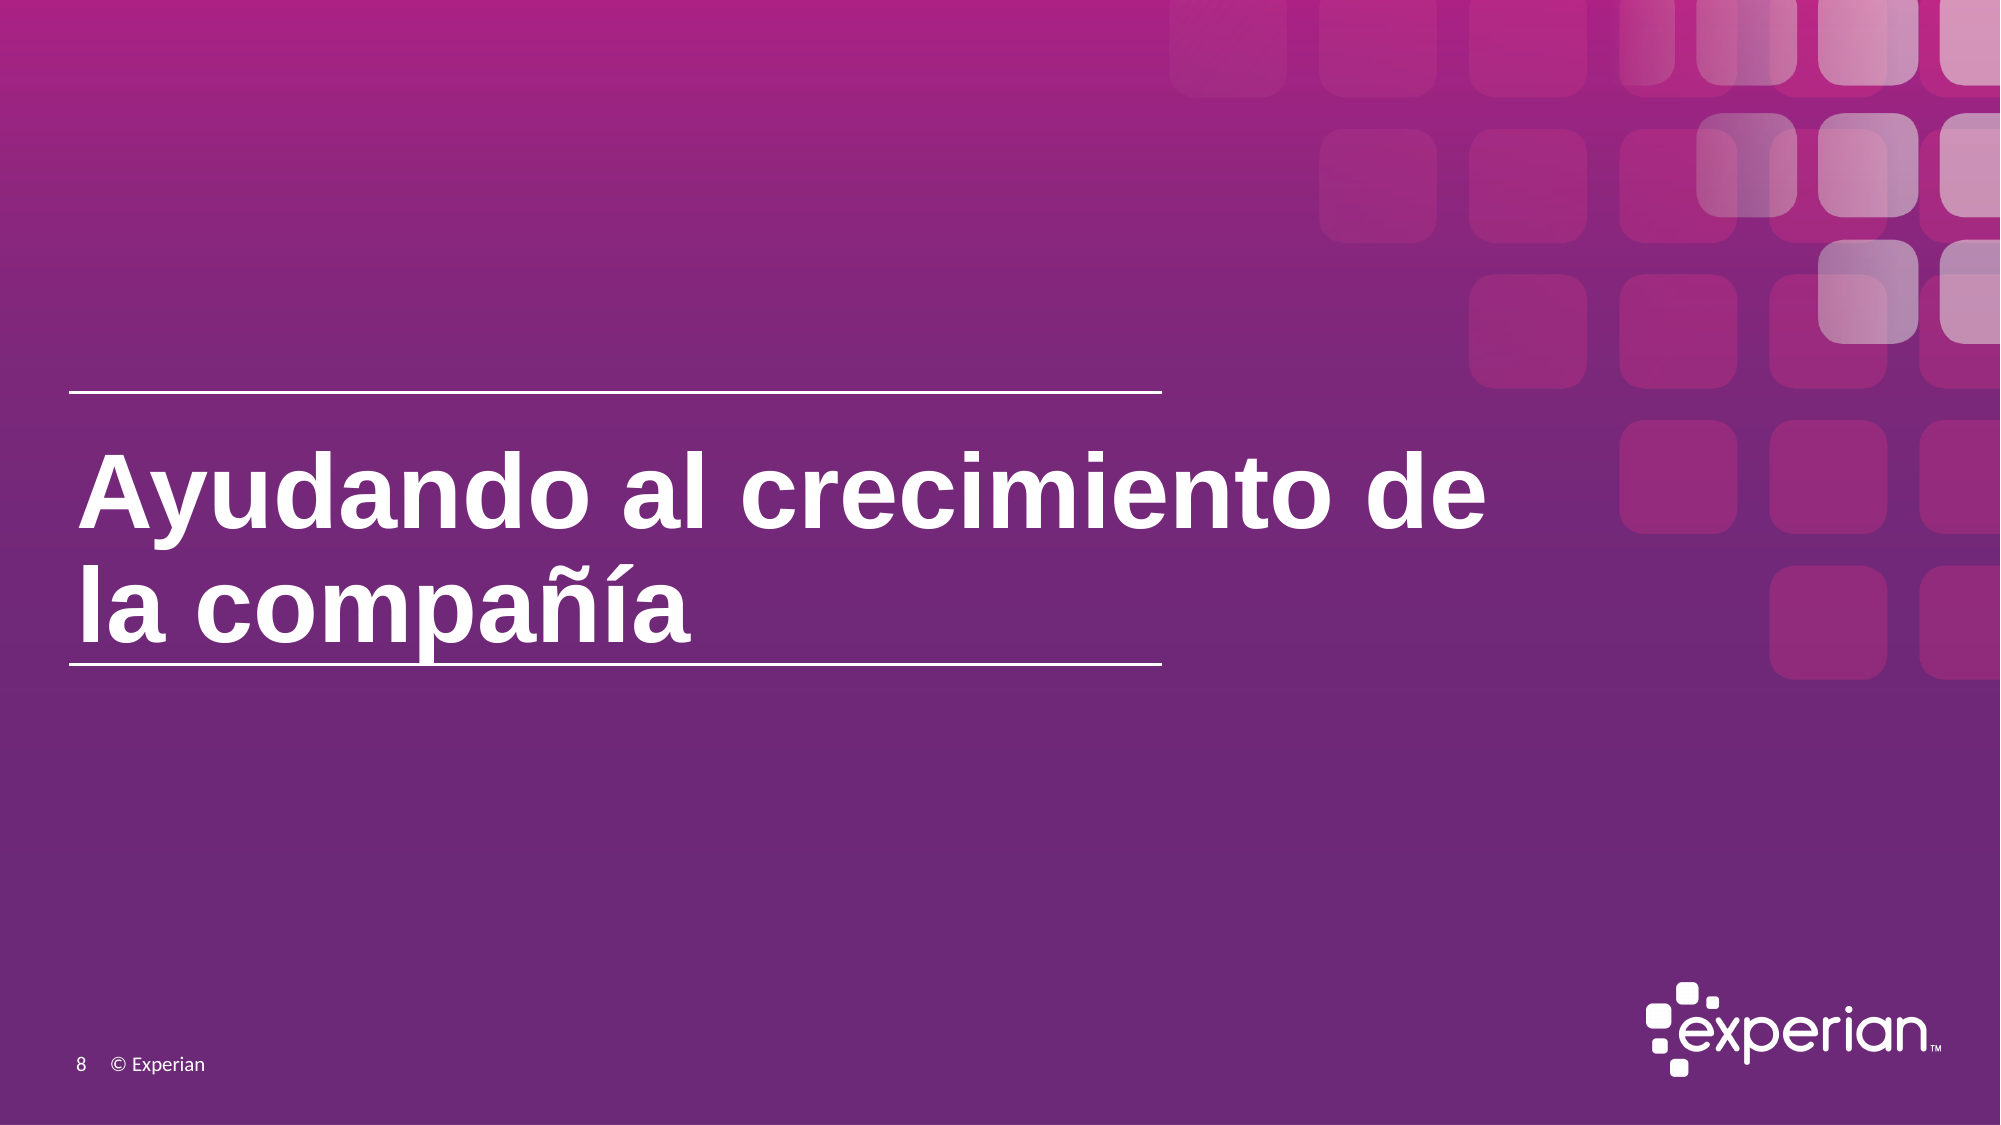

# Ayudando al crecimiento de la compañía